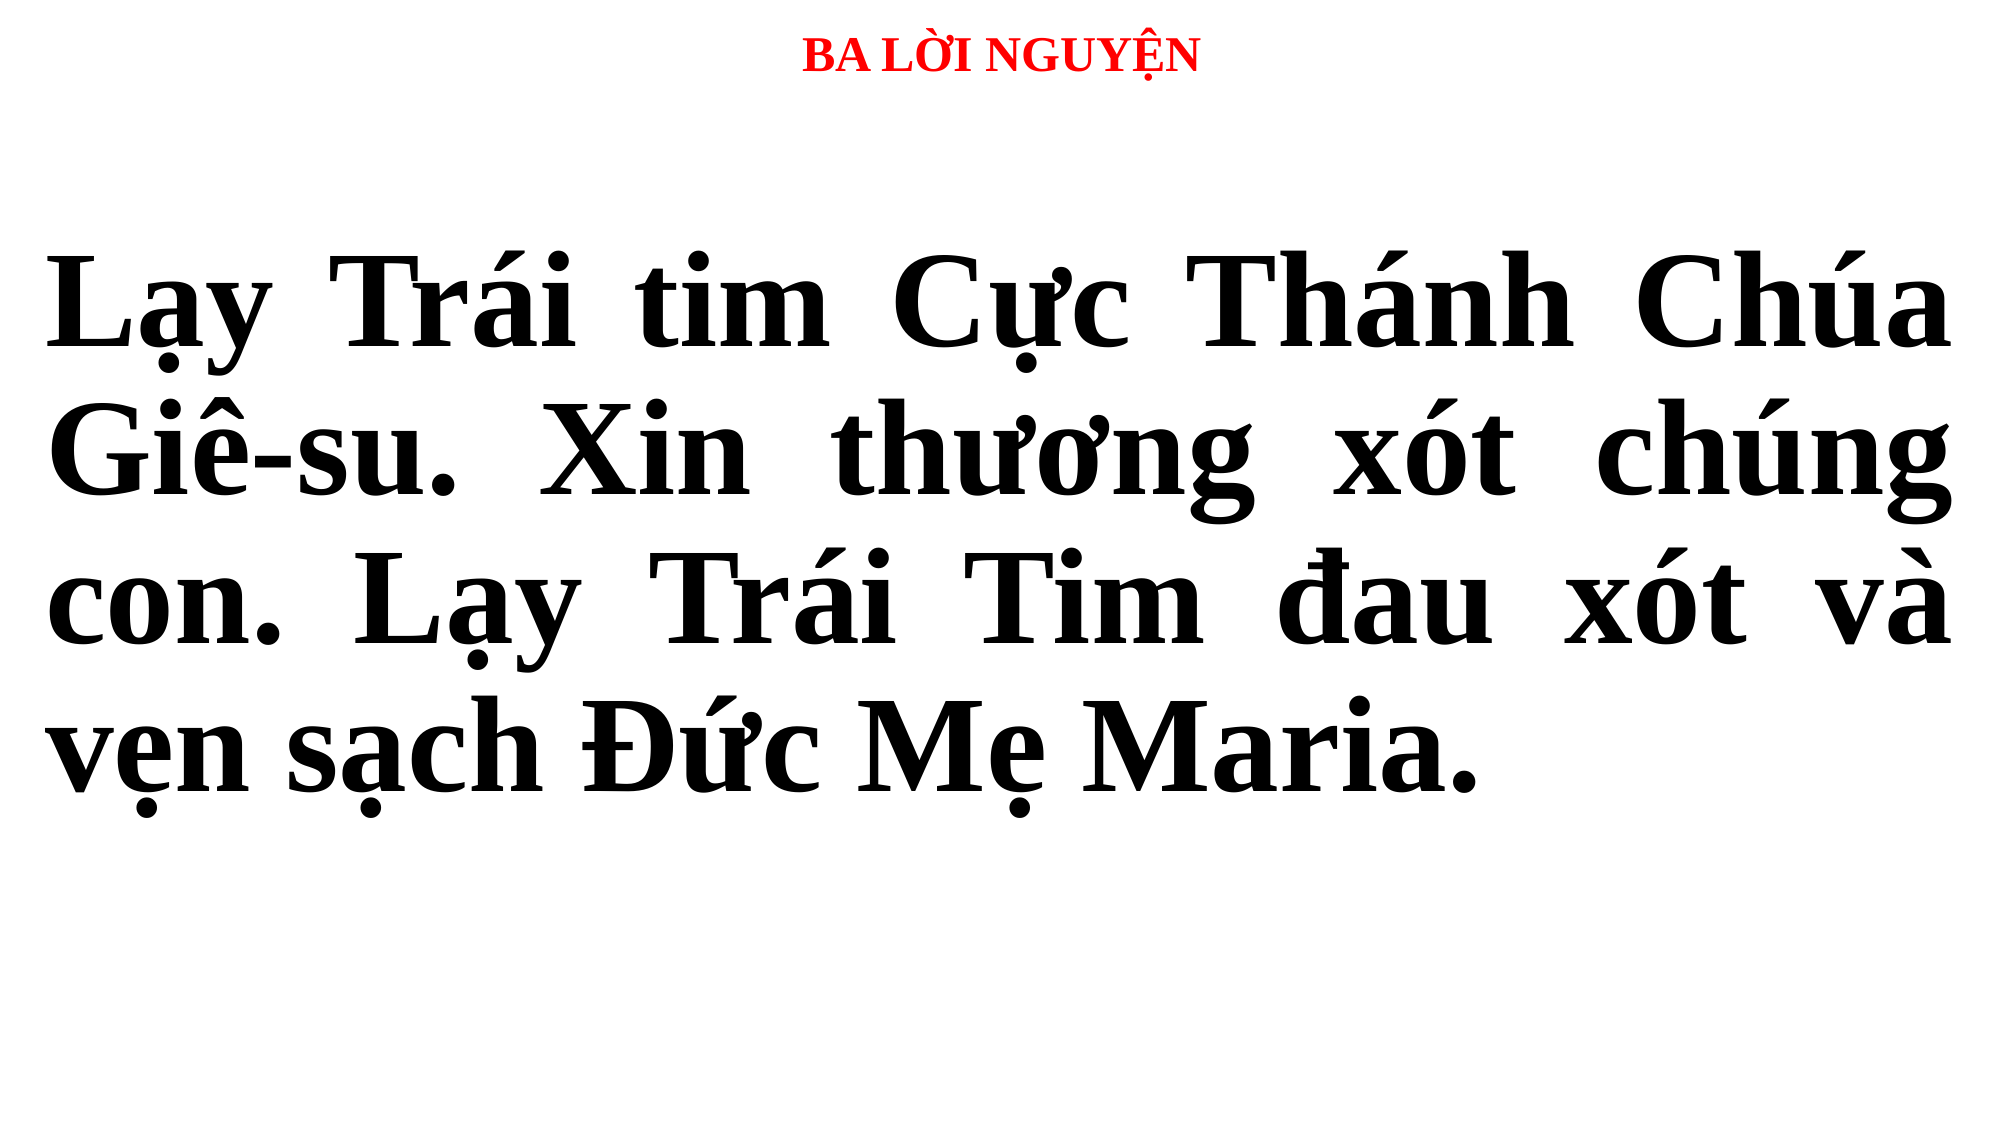

# BA LỜI NGUYỆN
Lạy Trái tim Cực Thánh Chúa Giê-su. Xin thương xót chúng con. Lạy Trái Tim đau xót và vẹn sạch Đức Mẹ Maria.